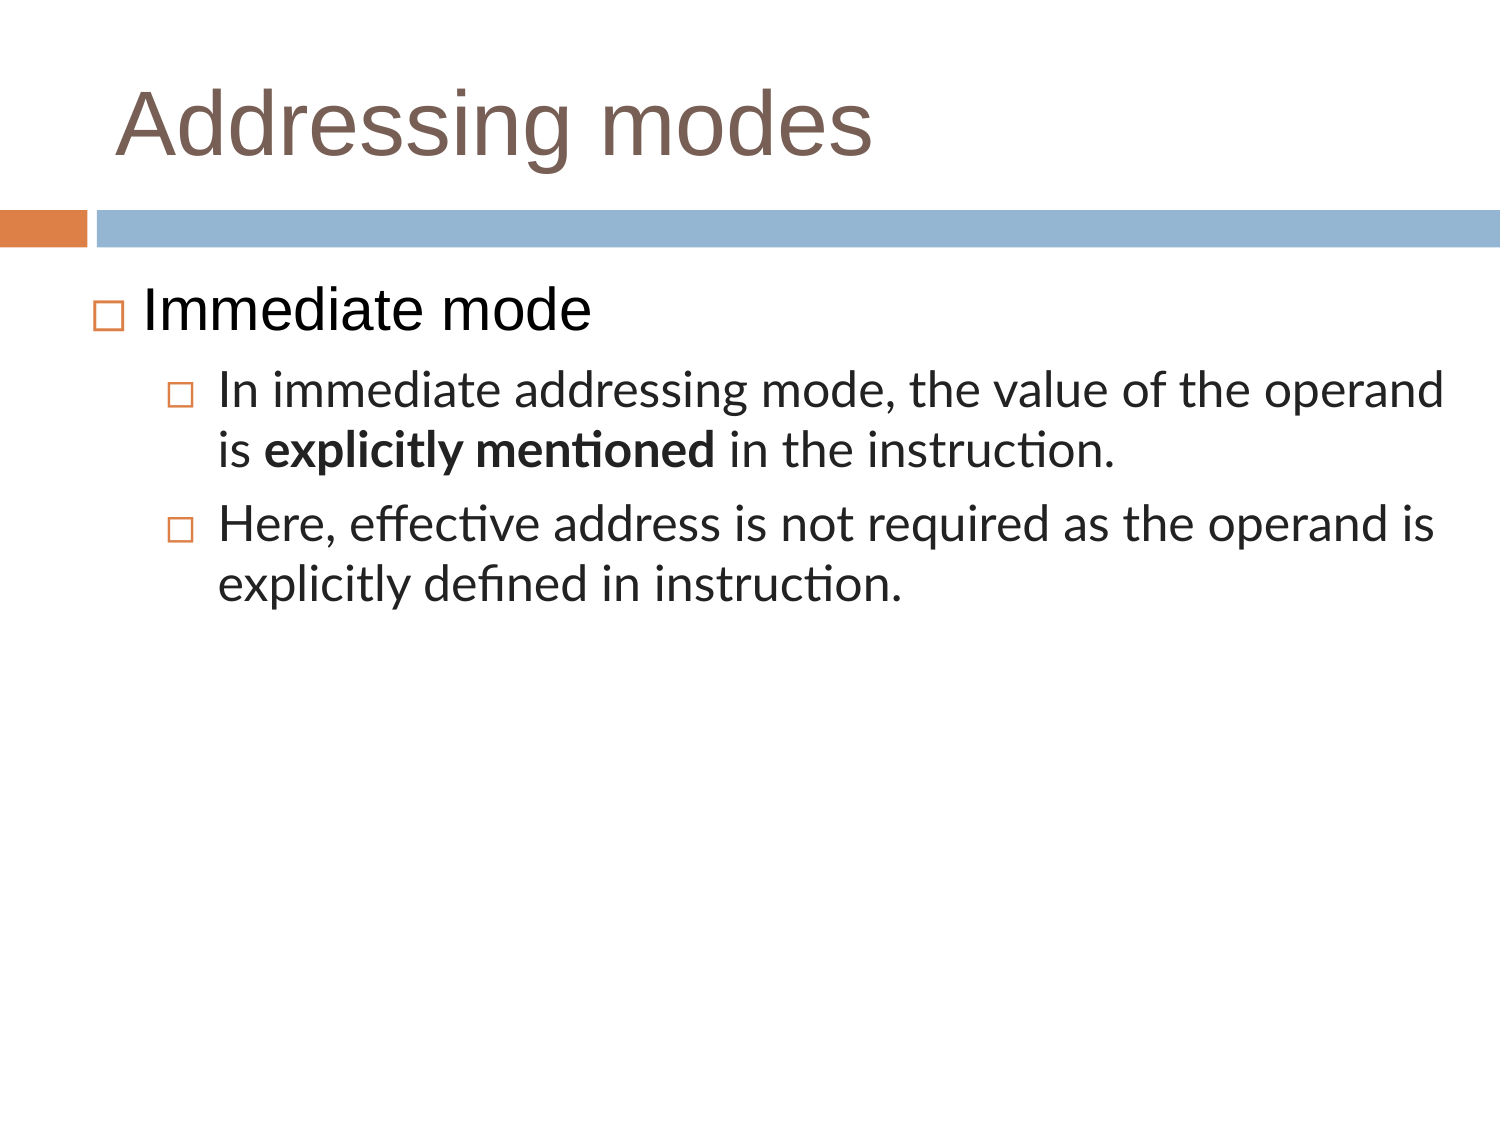

# Addressing modes

Immediate mode
In immediate addressing mode, the value of the operand is explicitly mentioned in the instruction.
Here, effective address is not required as the operand is explicitly defined in instruction.